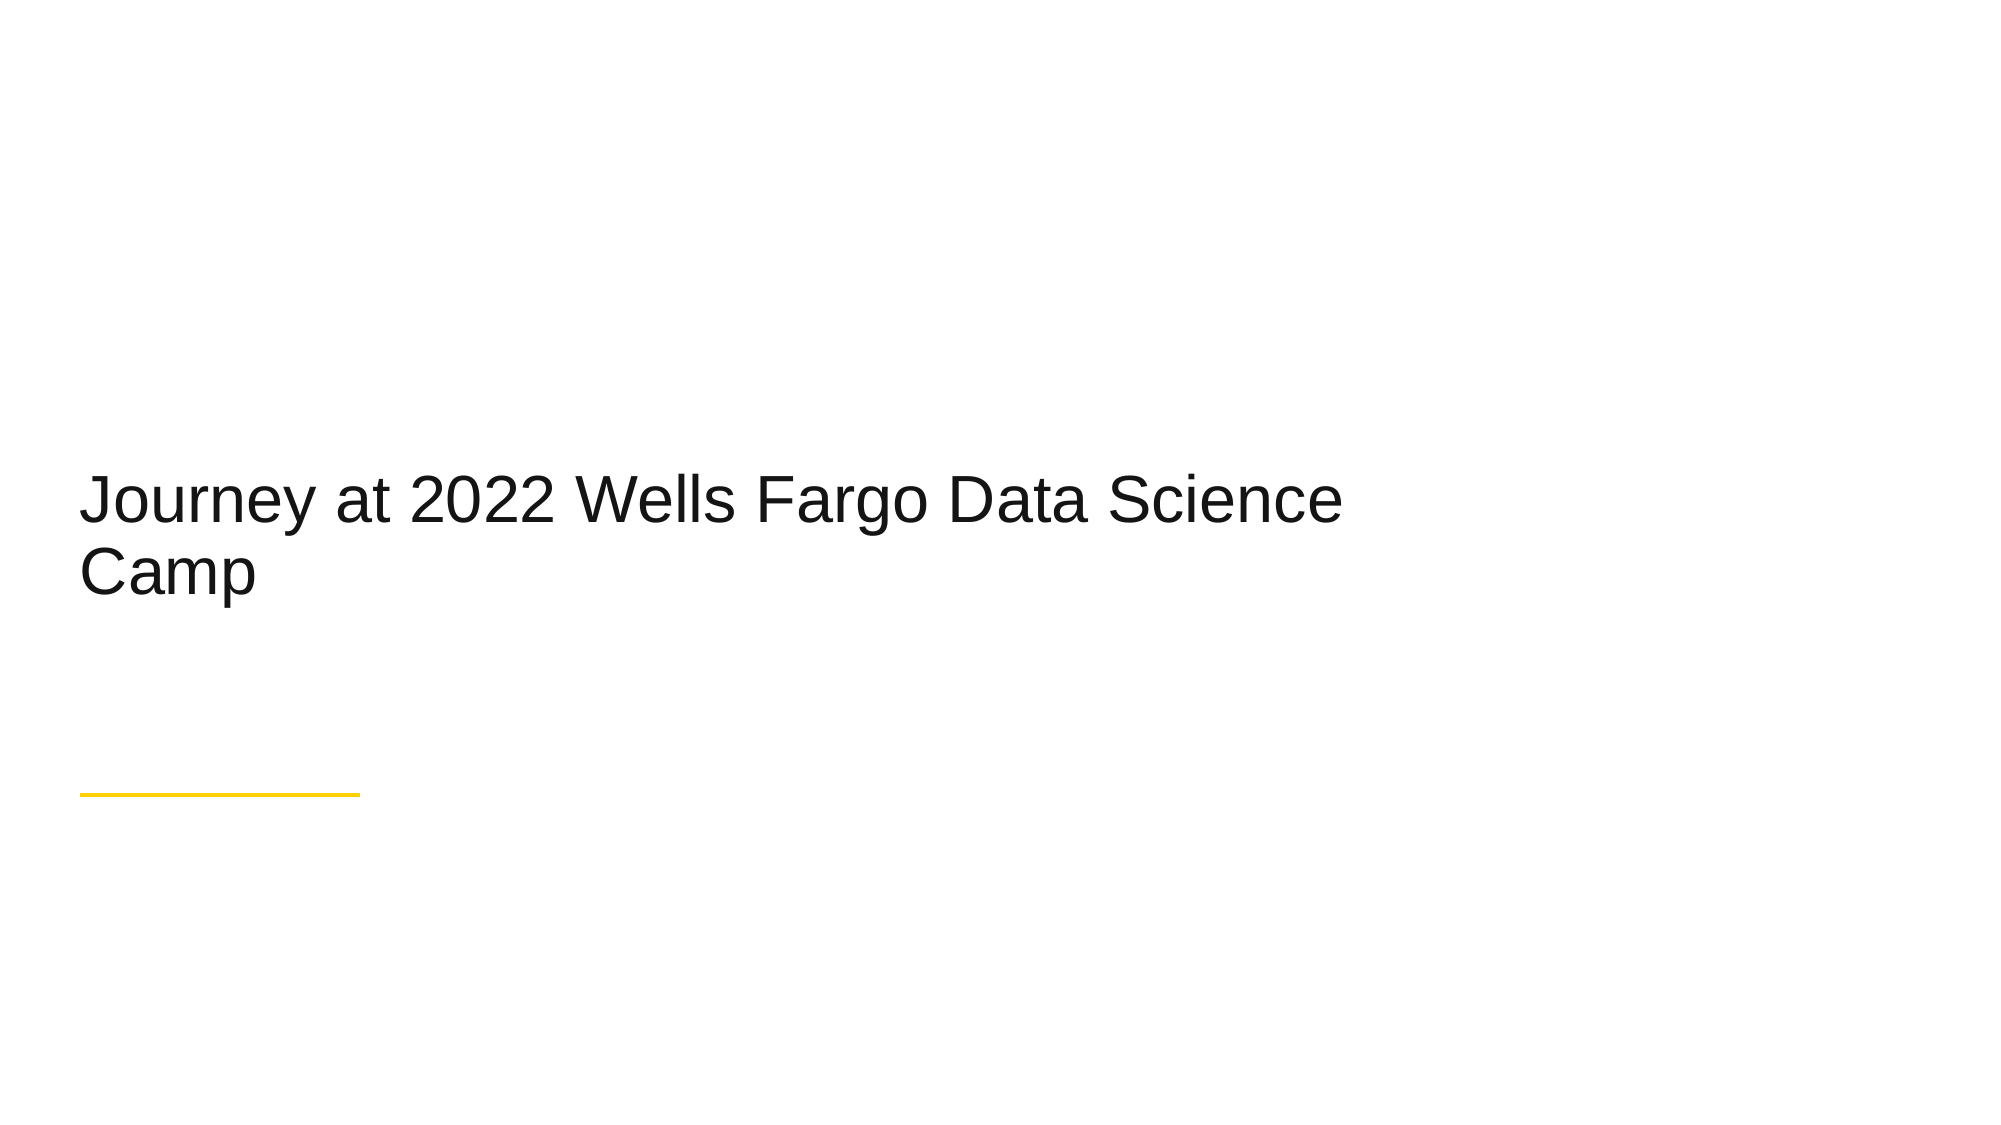

# Journey at 2022 Wells Fargo Data Science Camp